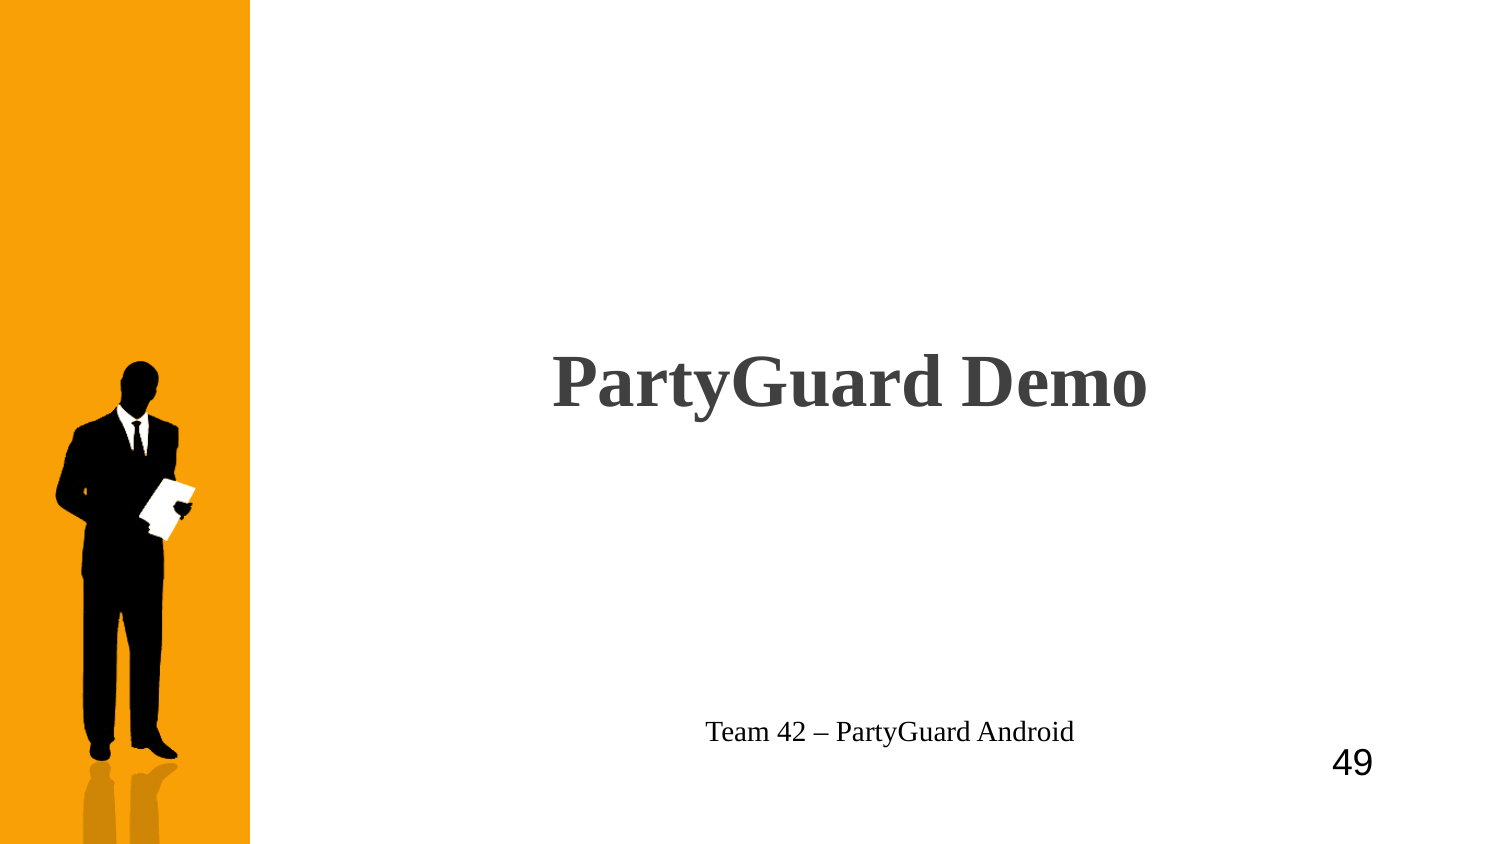

# PartyGuard Demo
Team 42 – PartyGuard Android
49